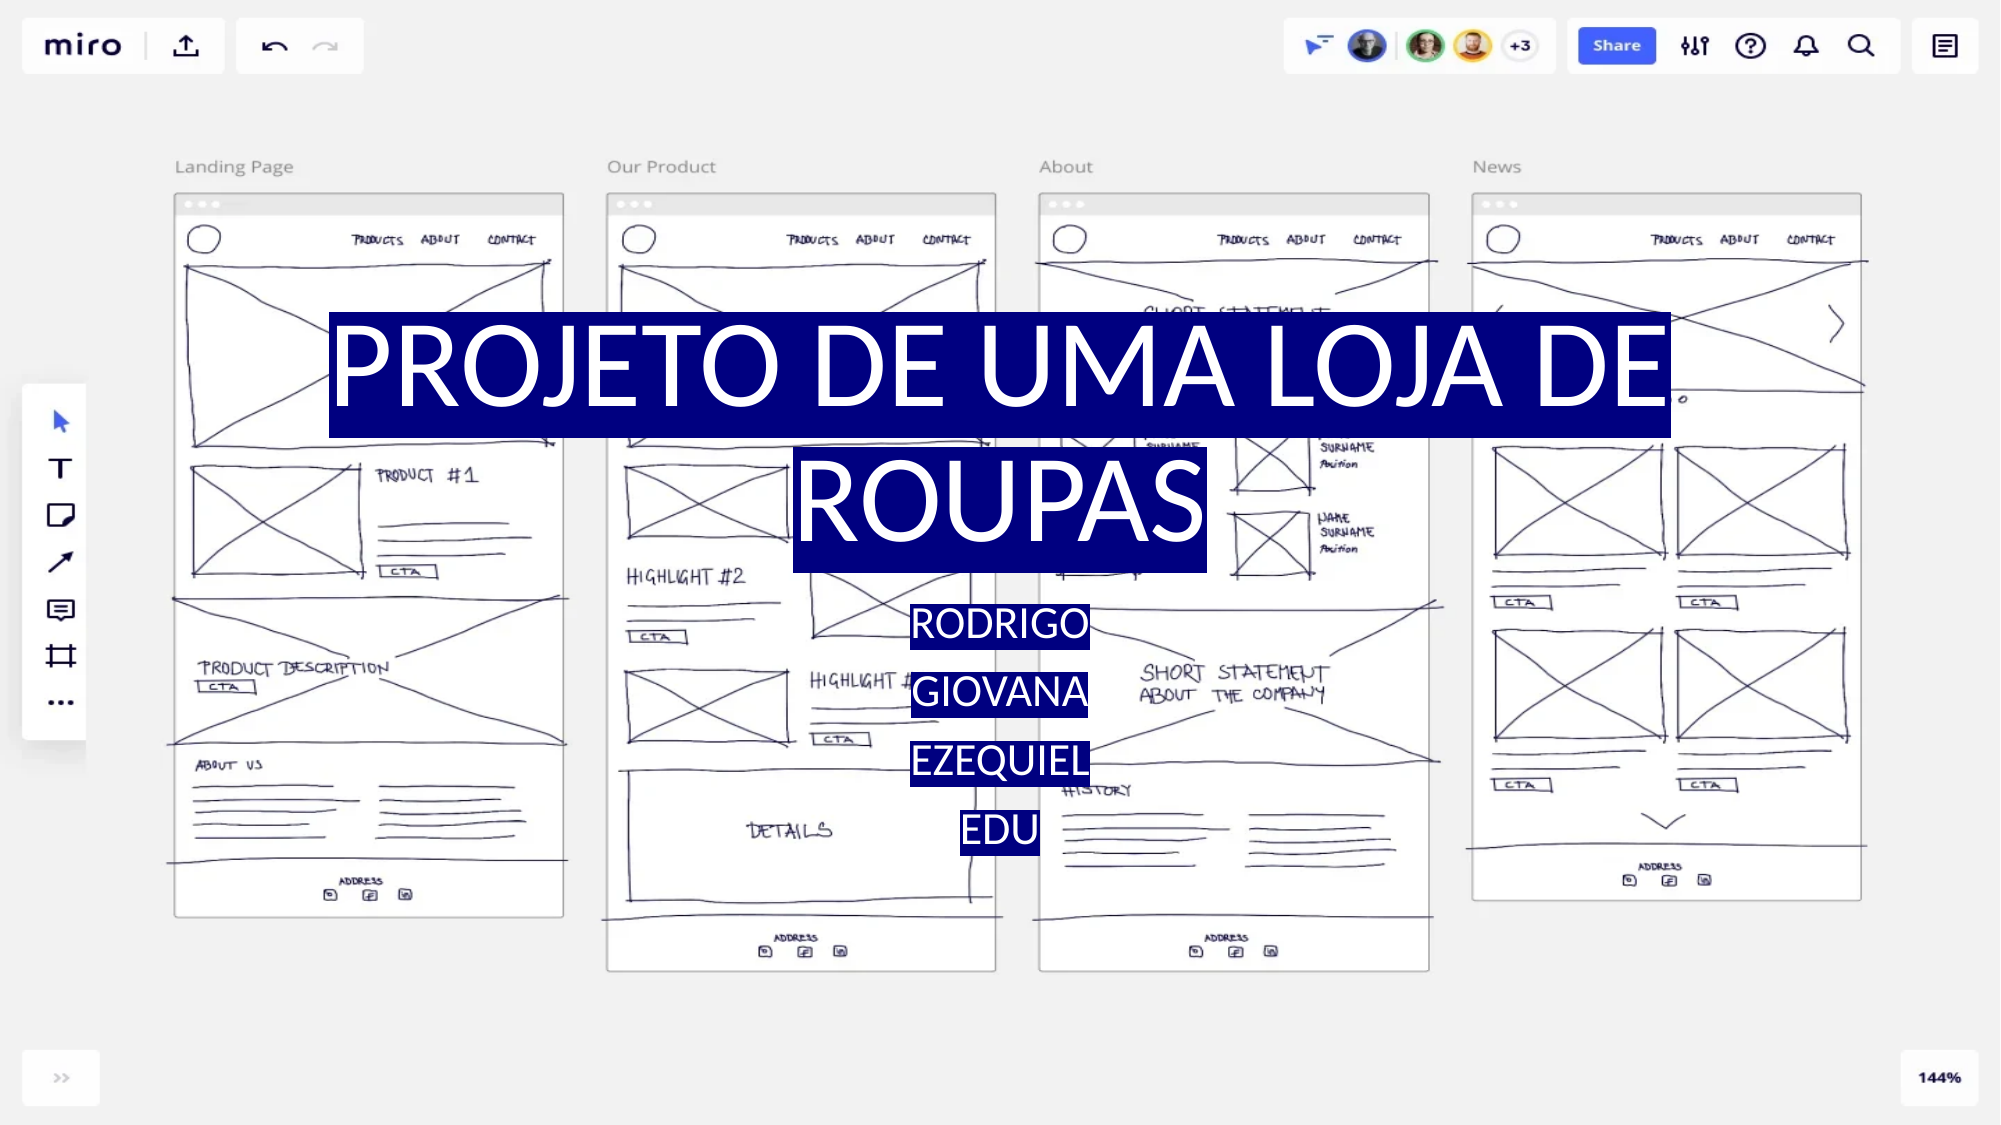

# PROJETO DE UMA LOJA DE ROUPAS
RODRIGO
GIOVANA
EZEQUIEL
EDU